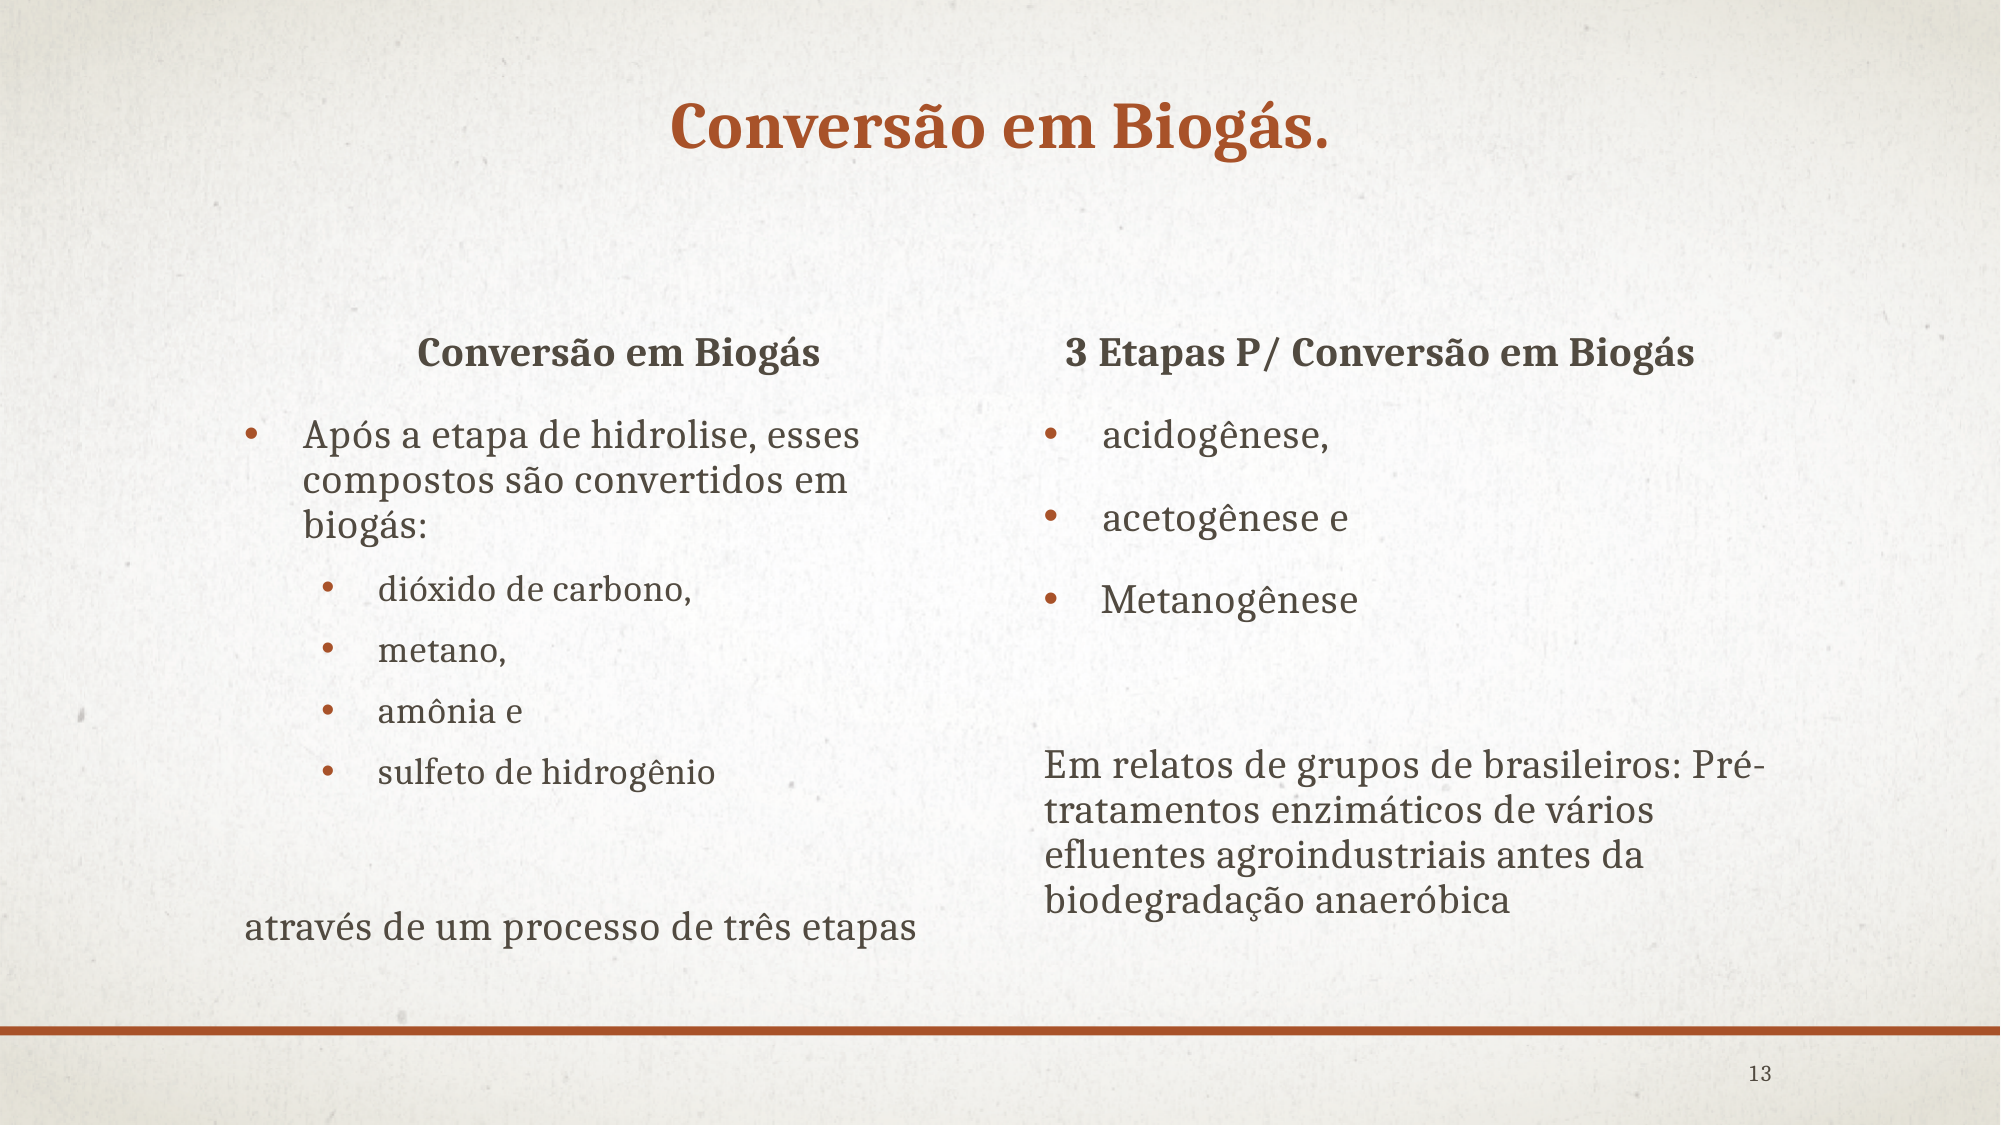

# Conversão em Biogás.
Conversão em Biogás
3 Etapas P/ Conversão em Biogás
Após a etapa de hidrolise, esses compostos são convertidos em biogás:
dióxido de carbono,
metano,
amônia e
sulfeto de hidrogênio

através de um processo de três etapas
acidogênese,
acetogênese e
Metanogênese

Em relatos de grupos de brasileiros: Pré-tratamentos enzimáticos de vários efluentes agroindustriais antes da biodegradação anaeróbica
13